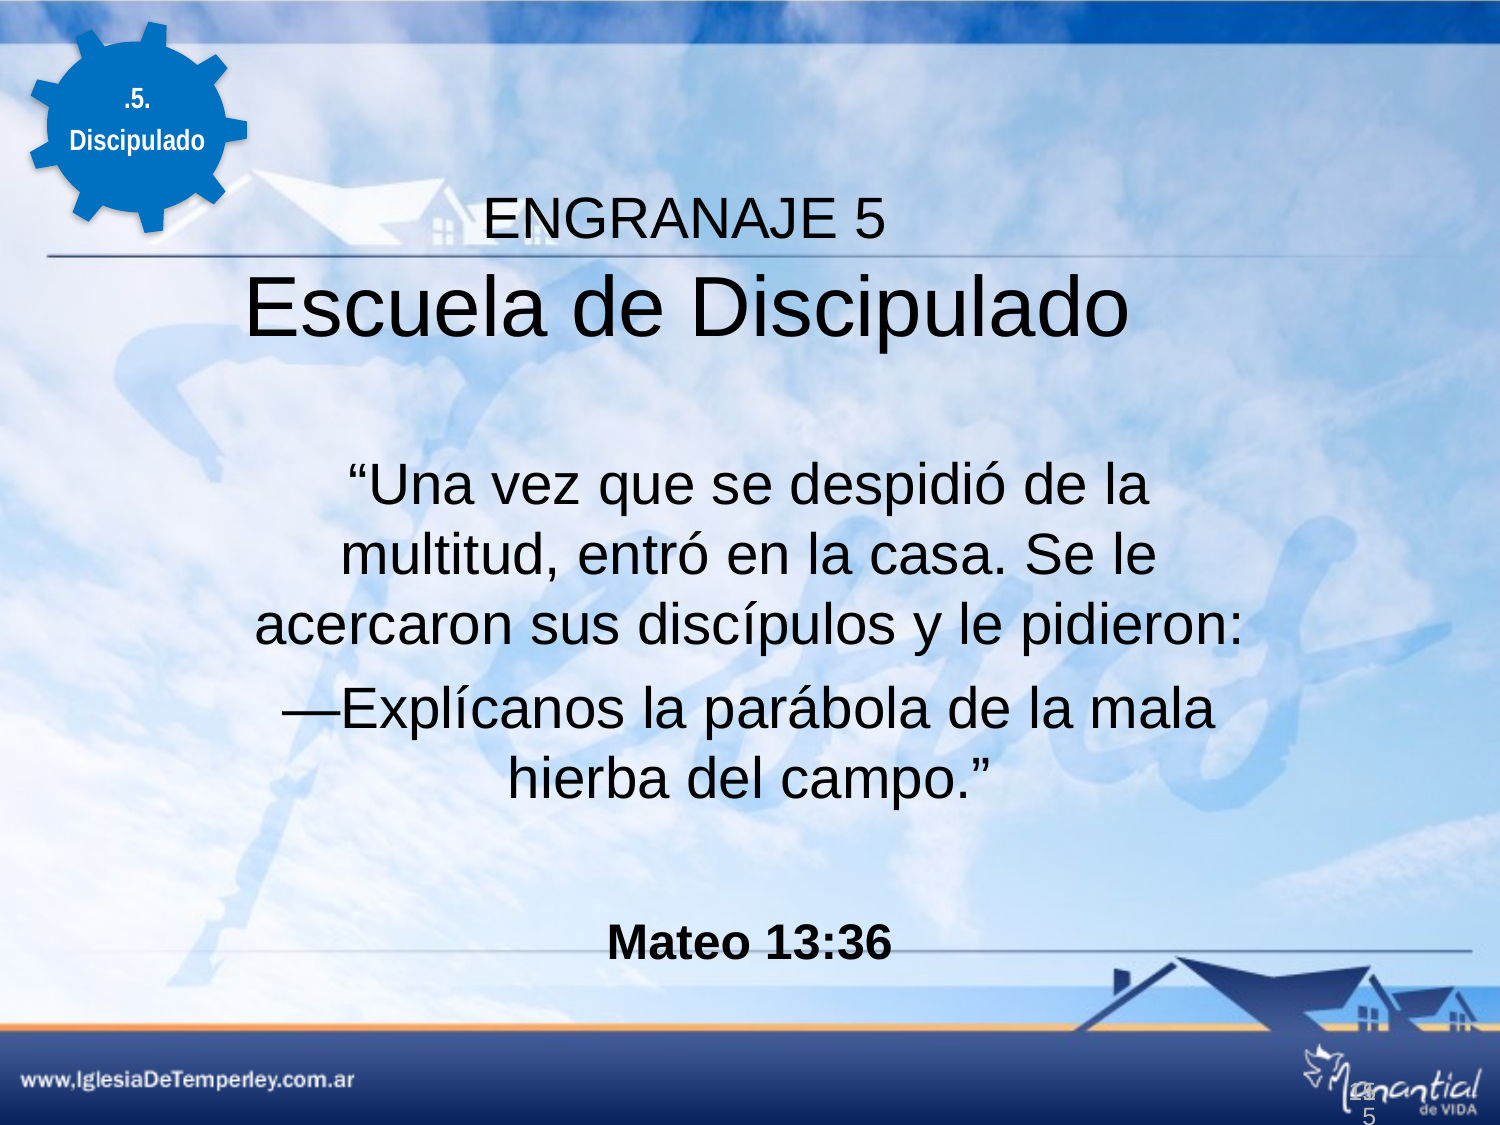

.5.
Discipulado
# ENGRANAJE 5 Escuela de Discipulado
“Una vez que se despidió de la multitud, entró en la casa. Se le acercaron sus discípulos y le pidieron:
—Explícanos la parábola de la mala hierba del campo.”

Mateo 13:36

15
15